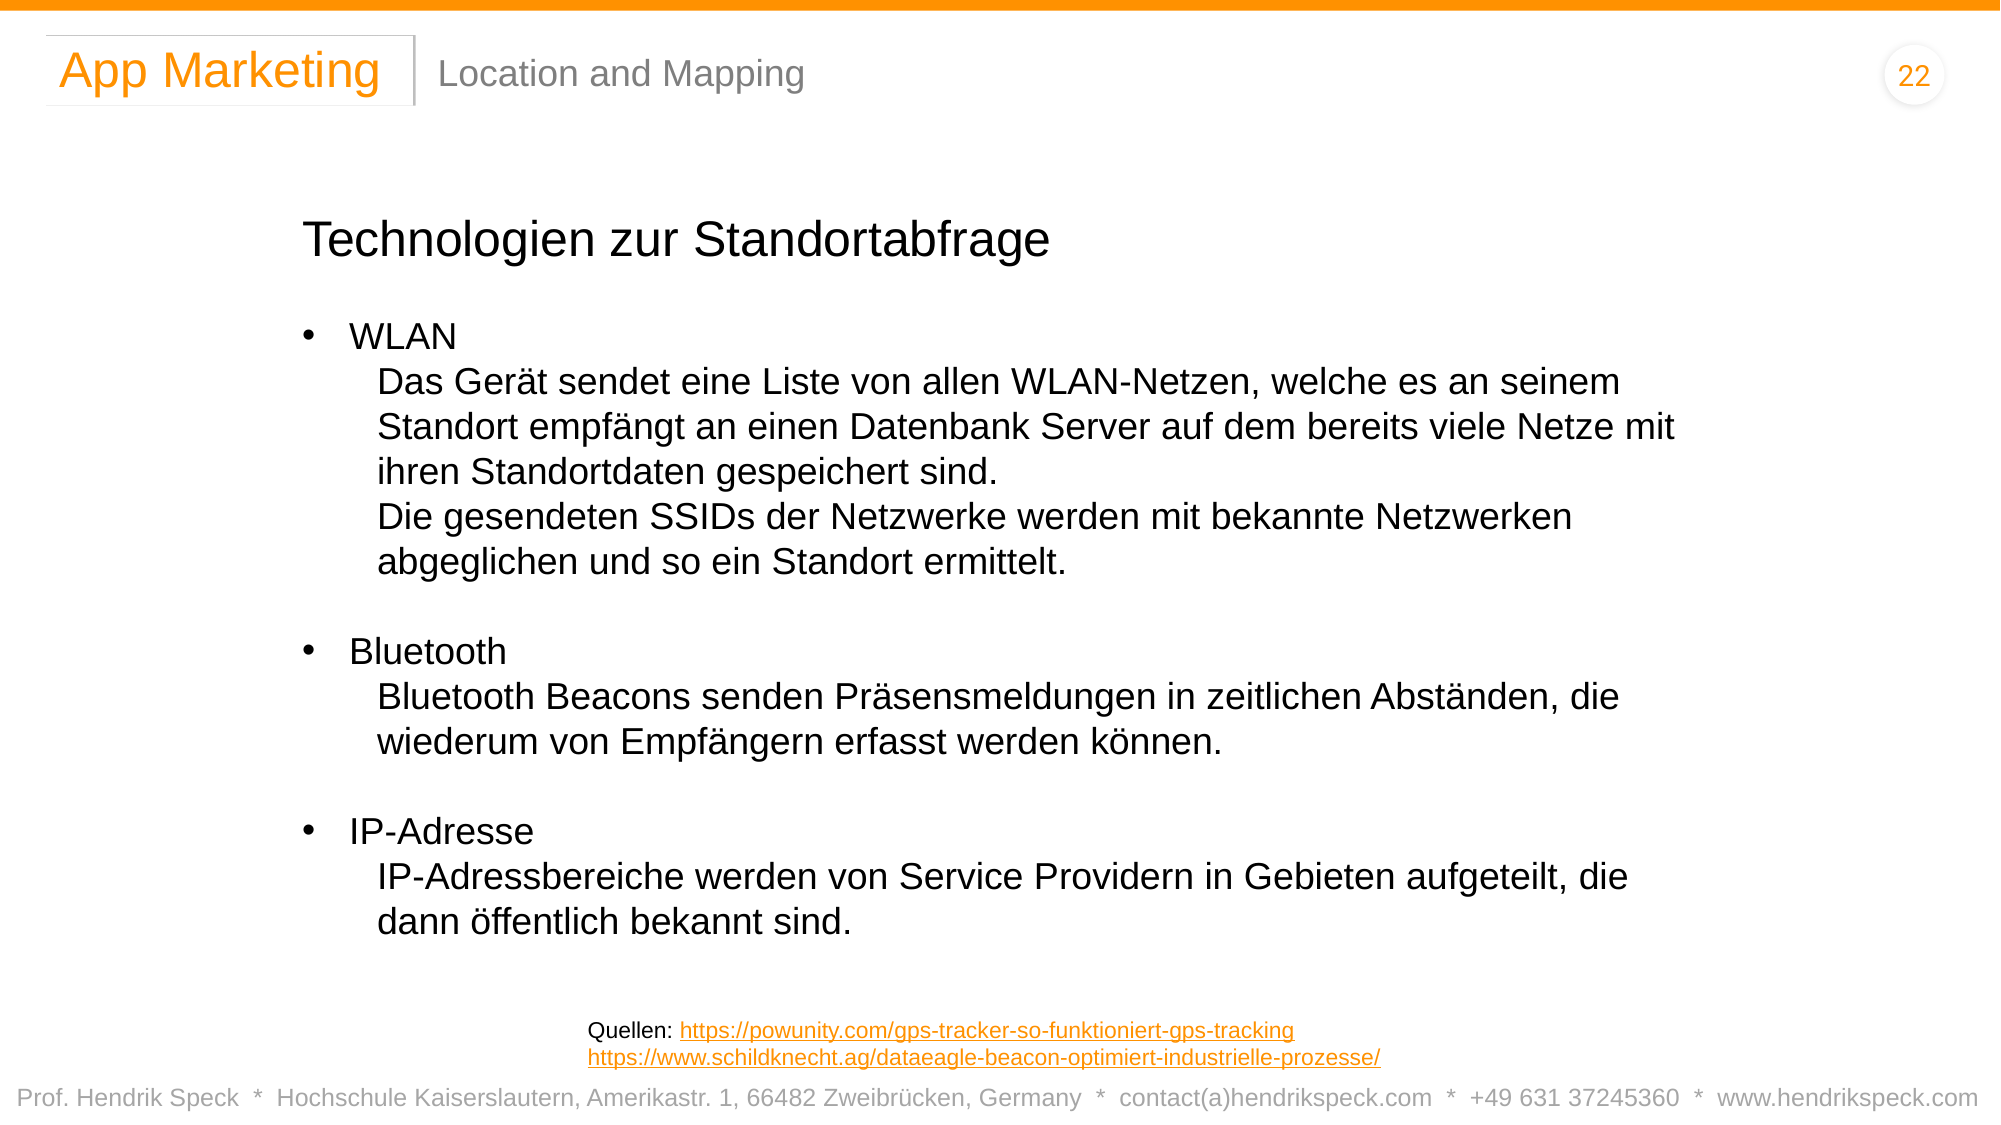

App Marketing
Location and Mapping
22
Technologien zur Standortabfrage

WLAN
Das Gerät sendet eine Liste von allen WLAN-Netzen, welche es an seinem Standort empfängt an einen Datenbank Server auf dem bereits viele Netze mit ihren Standortdaten gespeichert sind.
Die gesendeten SSIDs der Netzwerke werden mit bekannte Netzwerken abgeglichen und so ein Standort ermittelt.

Bluetooth
Bluetooth Beacons senden Präsensmeldungen in zeitlichen Abständen, die wiederum von Empfängern erfasst werden können.

IP-Adresse
IP-Adressbereiche werden von Service Providern in Gebieten aufgeteilt, die dann öffentlich bekannt sind.
Quellen: https://powunity.com/gps-tracker-so-funktioniert-gps-tracking
https://www.schildknecht.ag/dataeagle-beacon-optimiert-industrielle-prozesse/